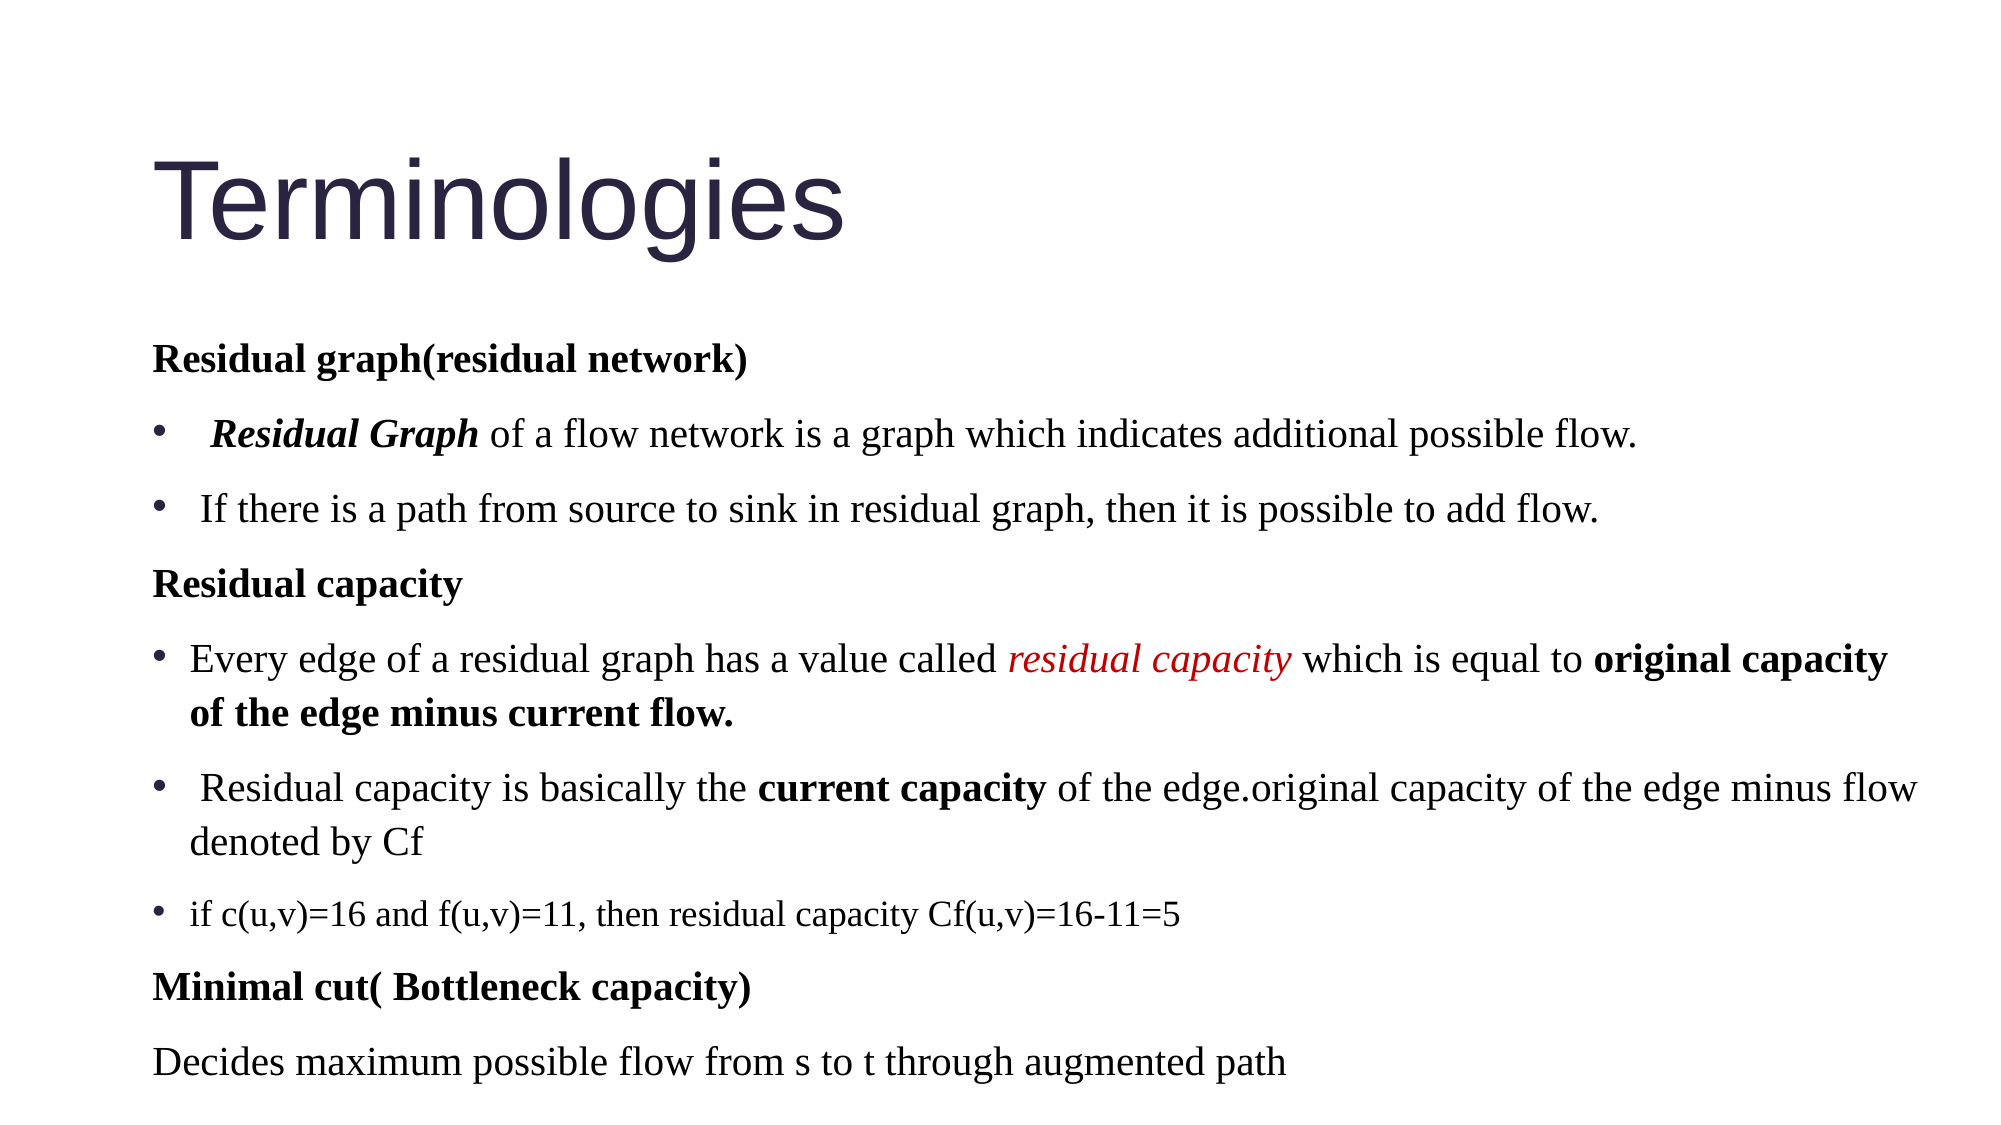

# Terminologies
Residual graph(residual network)
  Residual Graph of a flow network is a graph which indicates additional possible flow.
 If there is a path from source to sink in residual graph, then it is possible to add flow.
Residual capacity
Every edge of a residual graph has a value called residual capacity which is equal to original capacity of the edge minus current flow.
 Residual capacity is basically the current capacity of the edge.original capacity of the edge minus flow denoted by Cf
if c(u,v)=16 and f(u,v)=11, then residual capacity Cf(u,v)=16-11=5
Minimal cut( Bottleneck capacity)
Decides maximum possible flow from s to t through augmented path